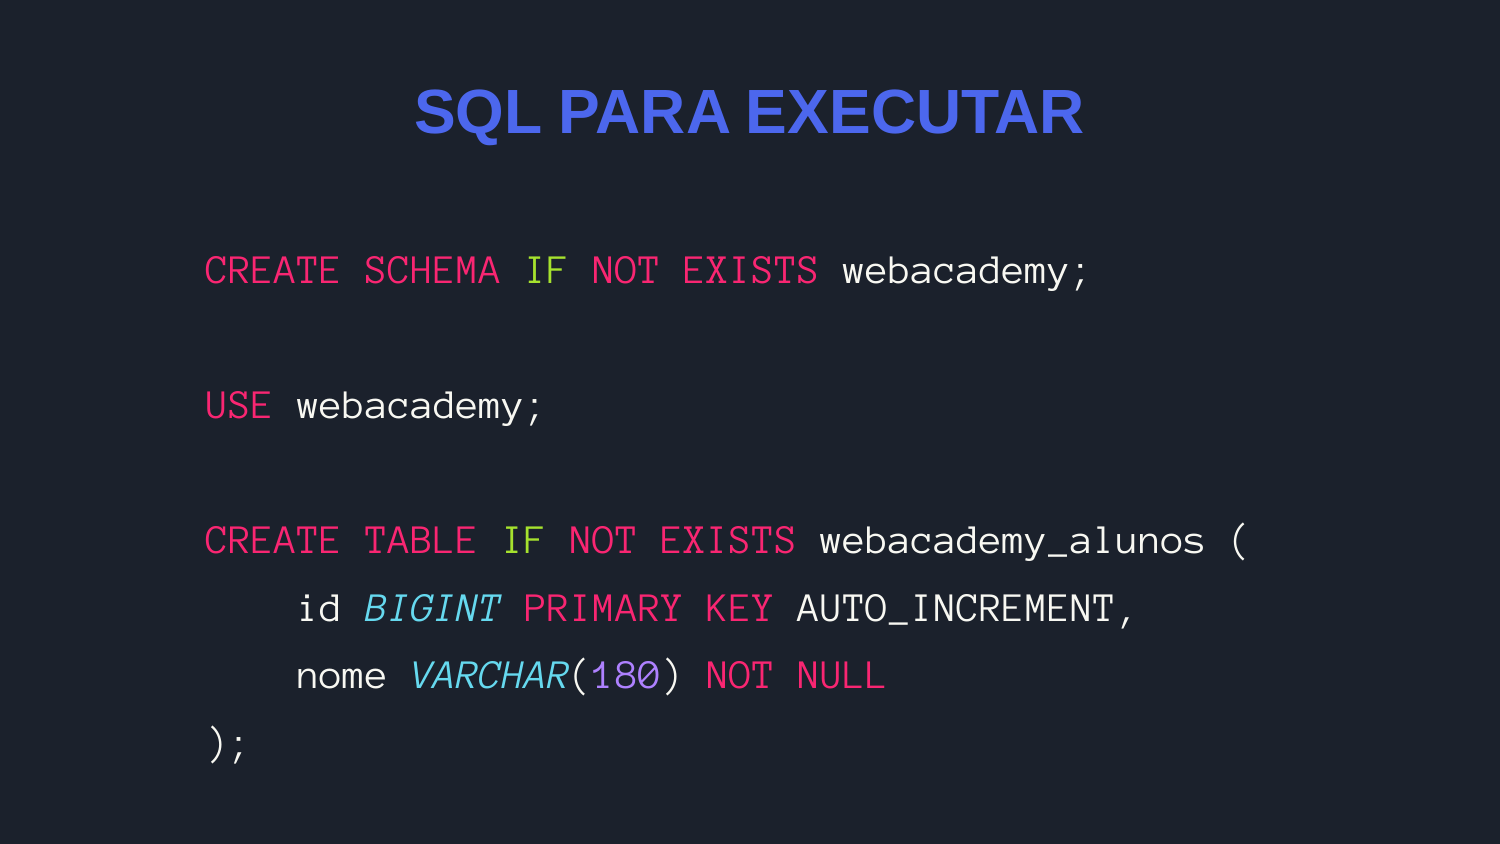

# SQL PARA EXECUTAR
CREATE SCHEMA IF NOT EXISTS webacademy;

USE webacademy;

CREATE TABLE IF NOT EXISTS webacademy_alunos (
    id BIGINT PRIMARY KEY AUTO_INCREMENT,
    nome VARCHAR(180) NOT NULL
);